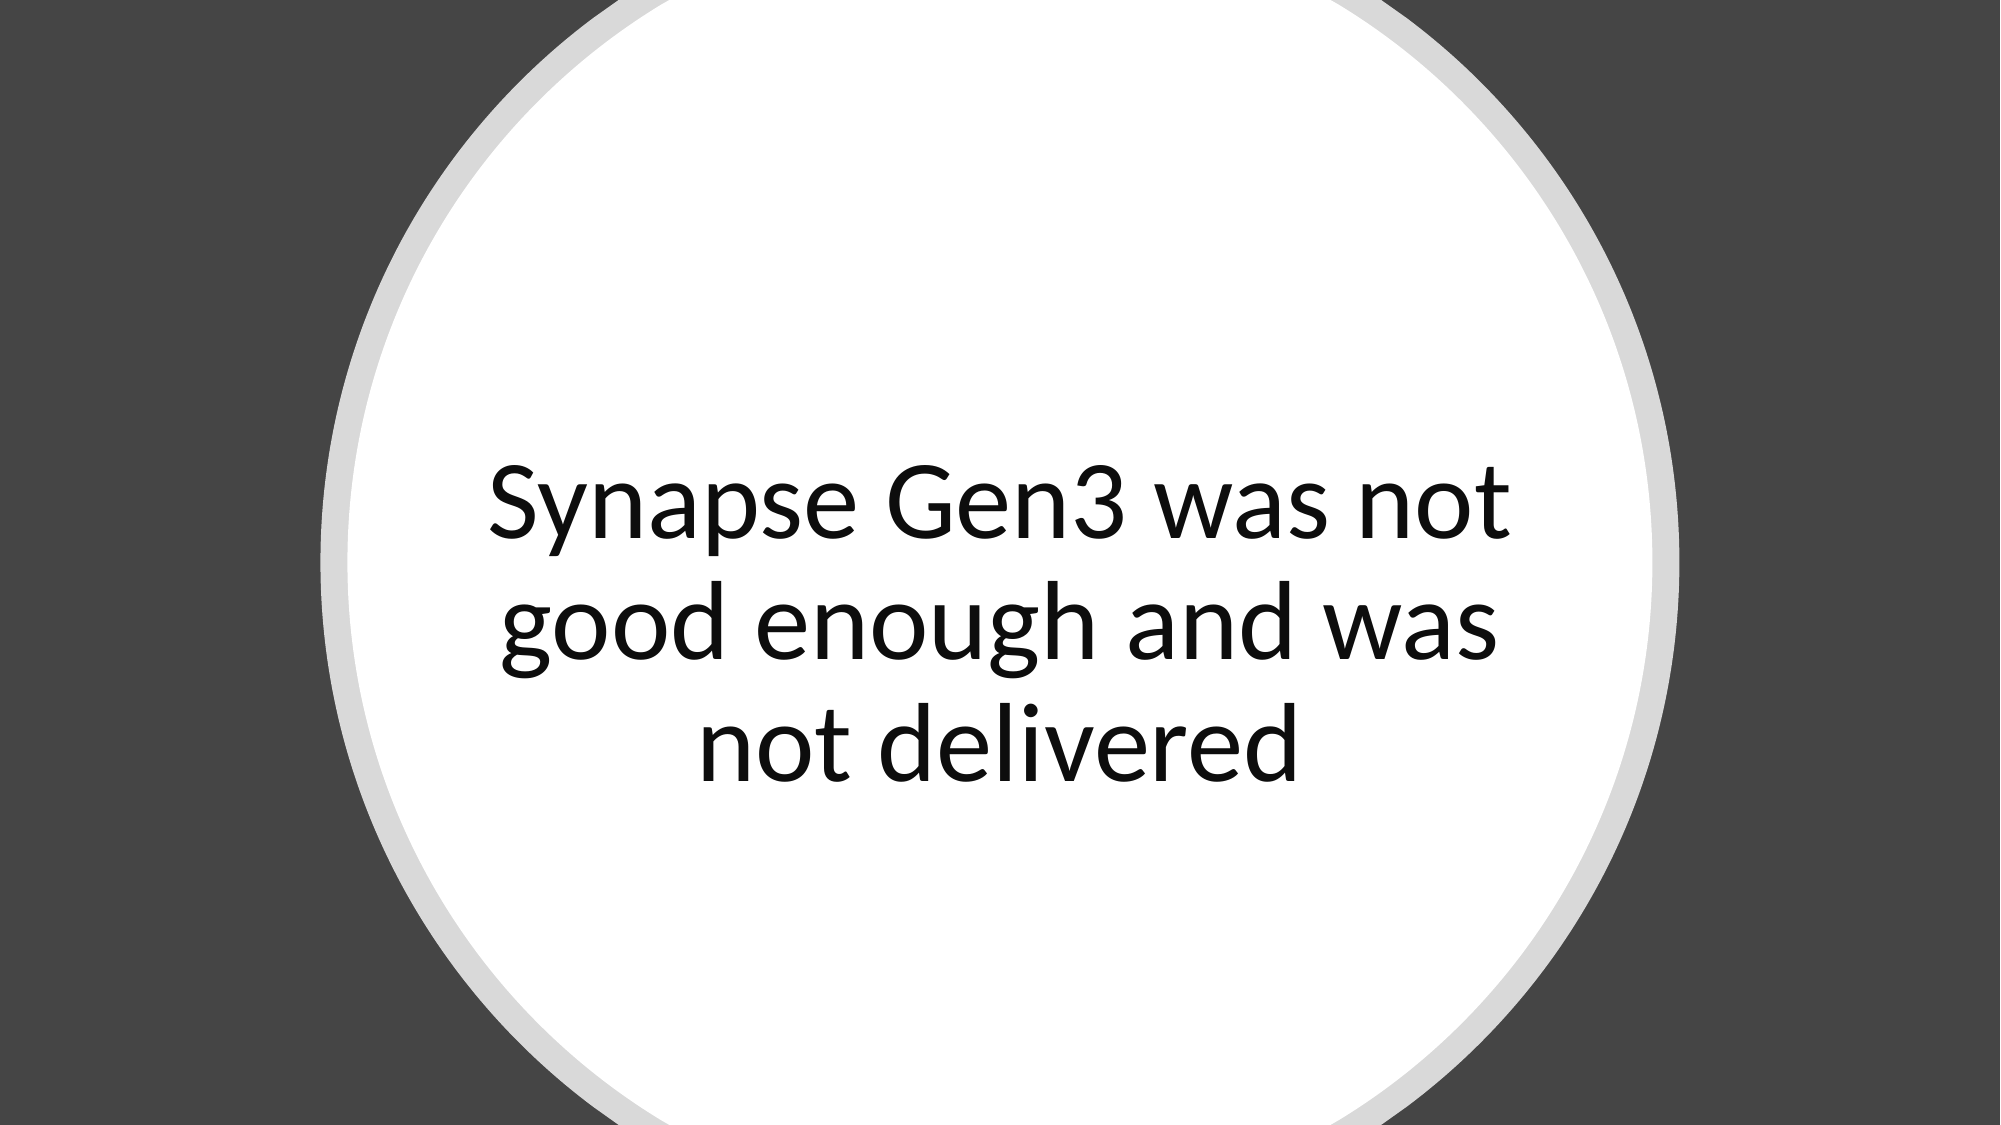

# Synapse Gen3 was not good enough and was not delivered